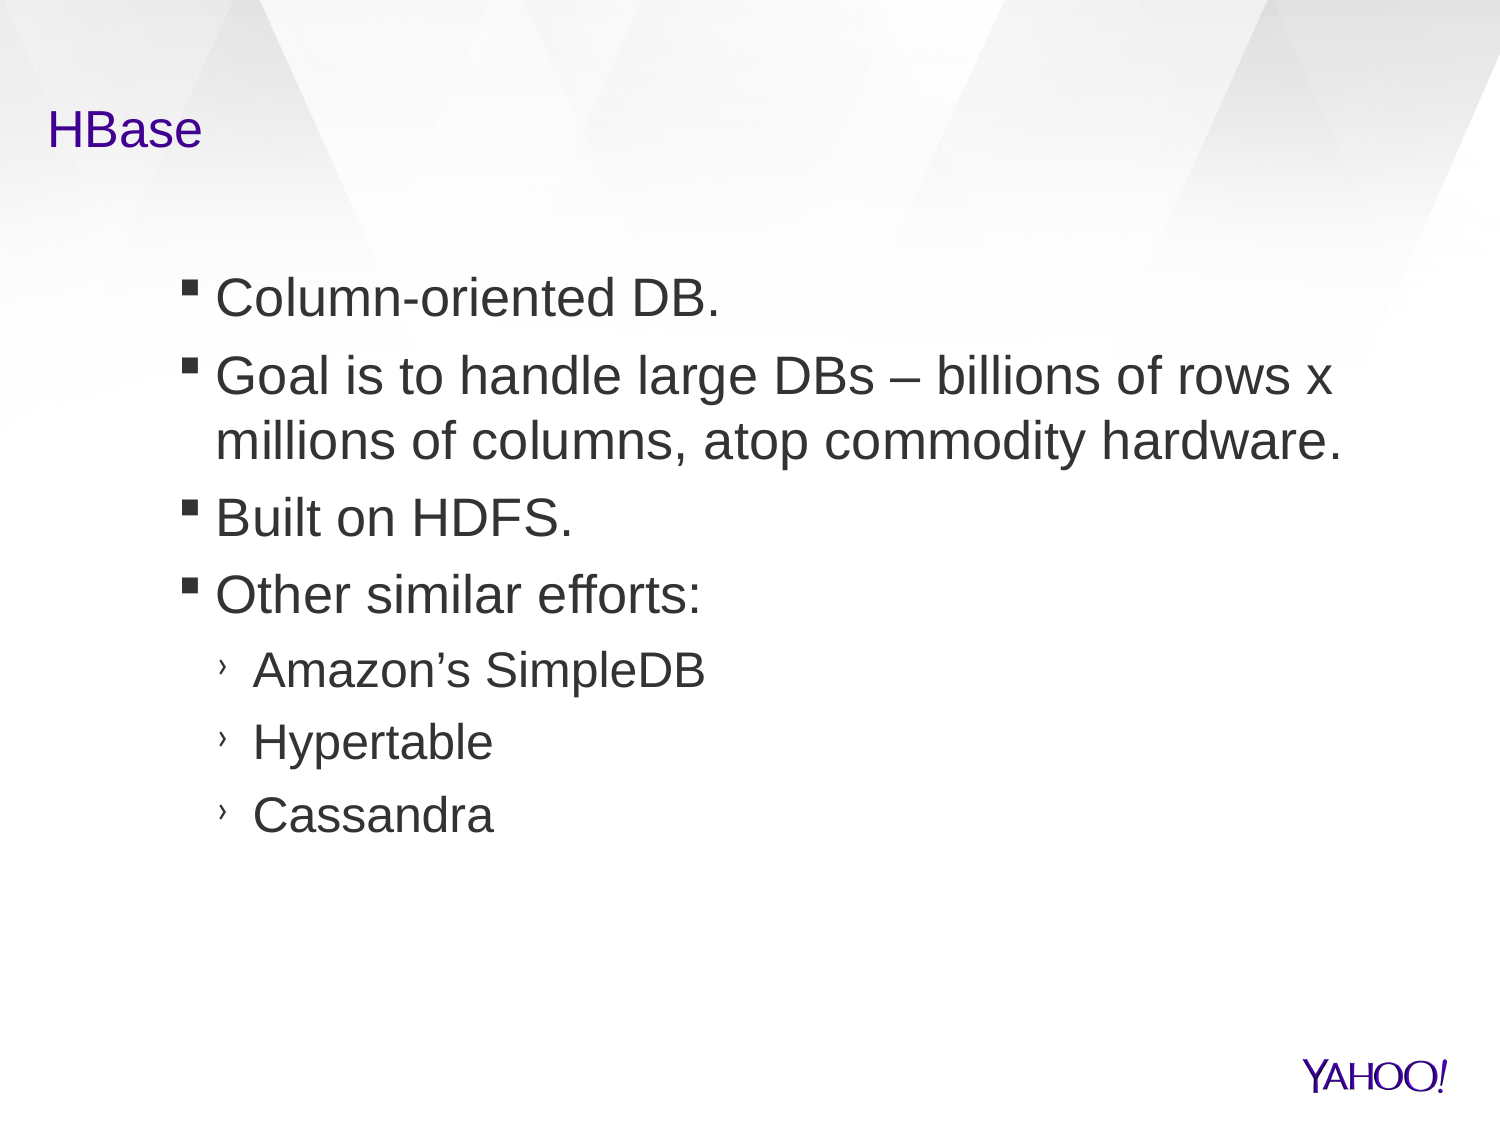

# HBase
Column-oriented DB.
Goal is to handle large DBs – billions of rows x millions of columns, atop commodity hardware.
Built on HDFS.
Other similar efforts:
Amazon’s SimpleDB
Hypertable
Cassandra